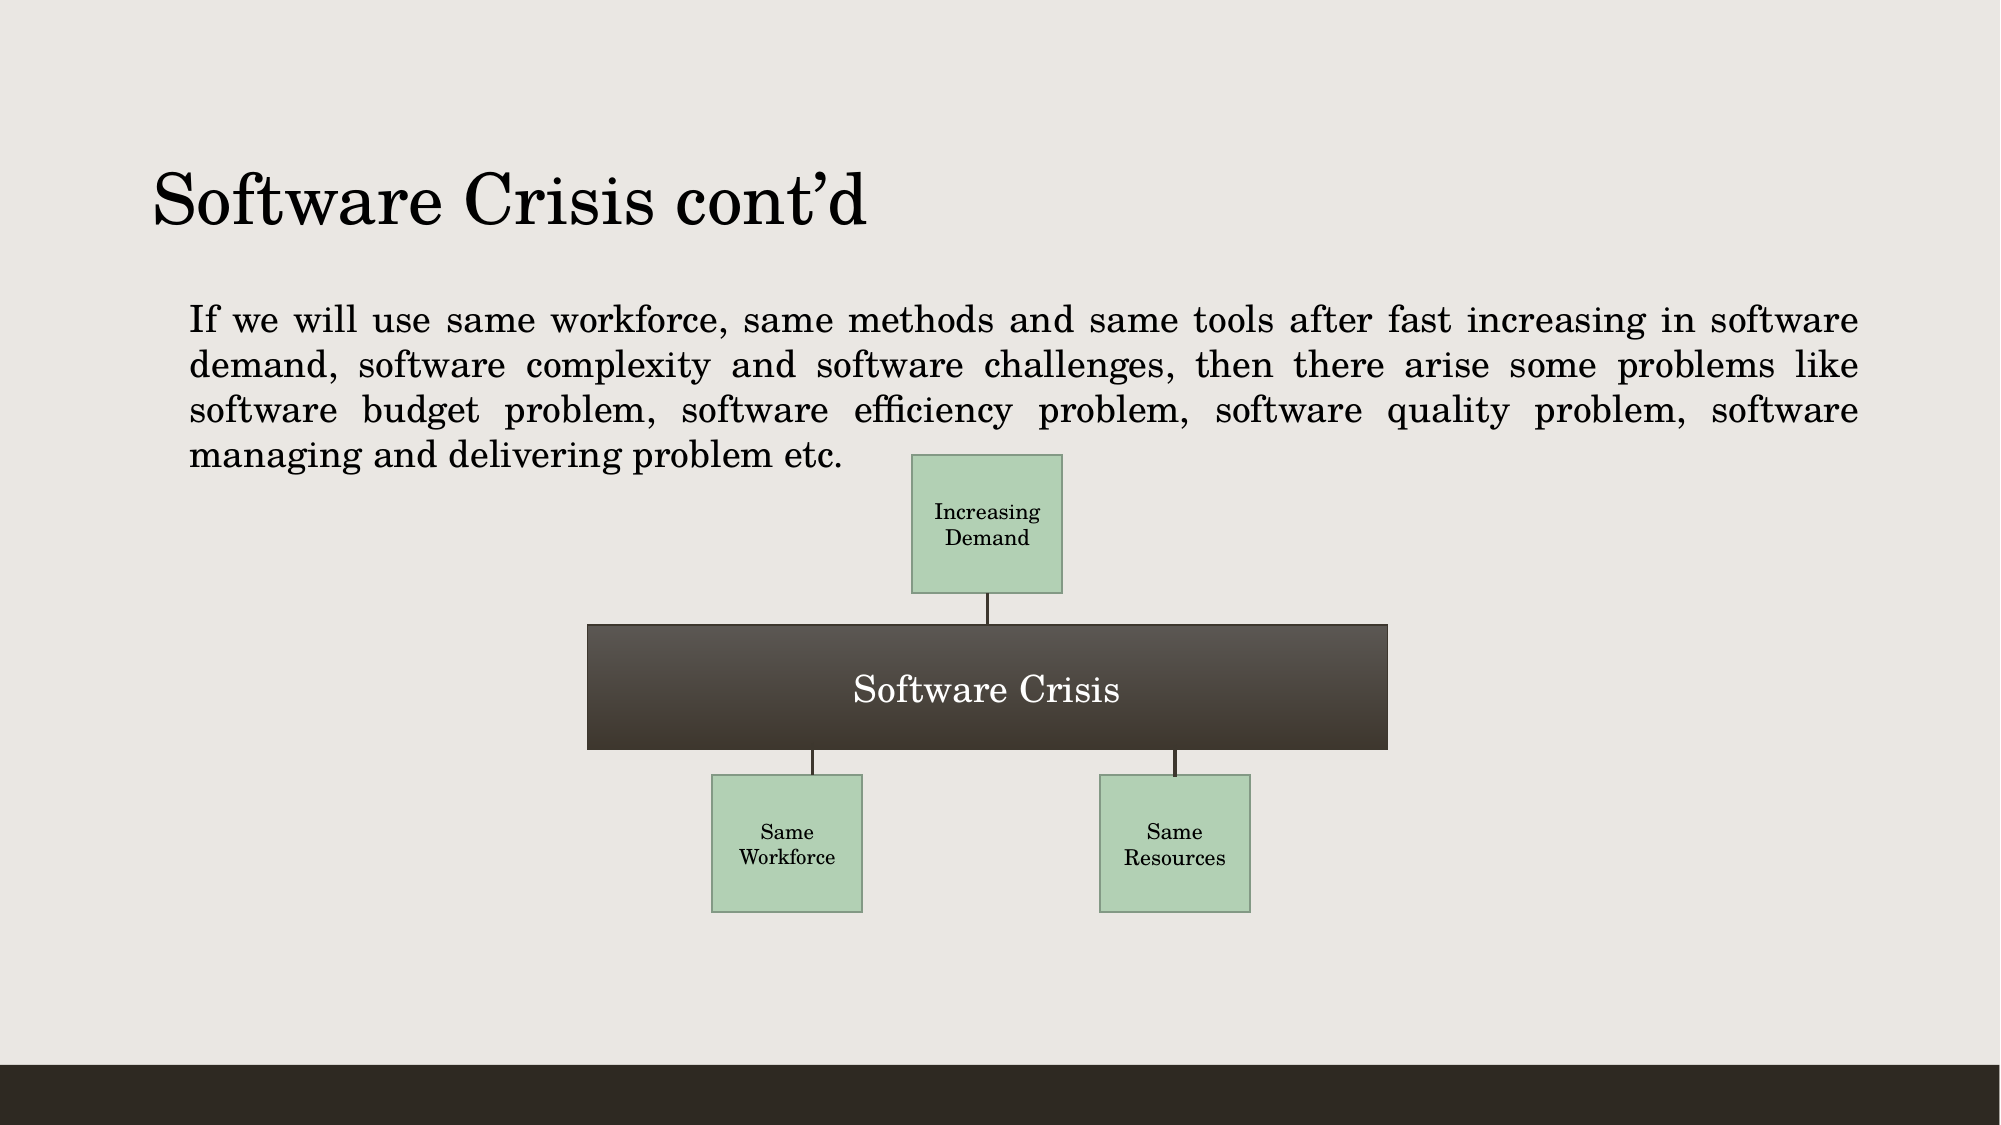

# Software Crisis cont’d
If we will use same workforce, same methods and same tools after fast increasing in software demand, software complexity and software challenges, then there arise some problems like software budget problem, software efficiency problem, software quality problem, software managing and delivering problem etc.
Increasing Demand
Software Crisis
Same
Workforce
Same Resources